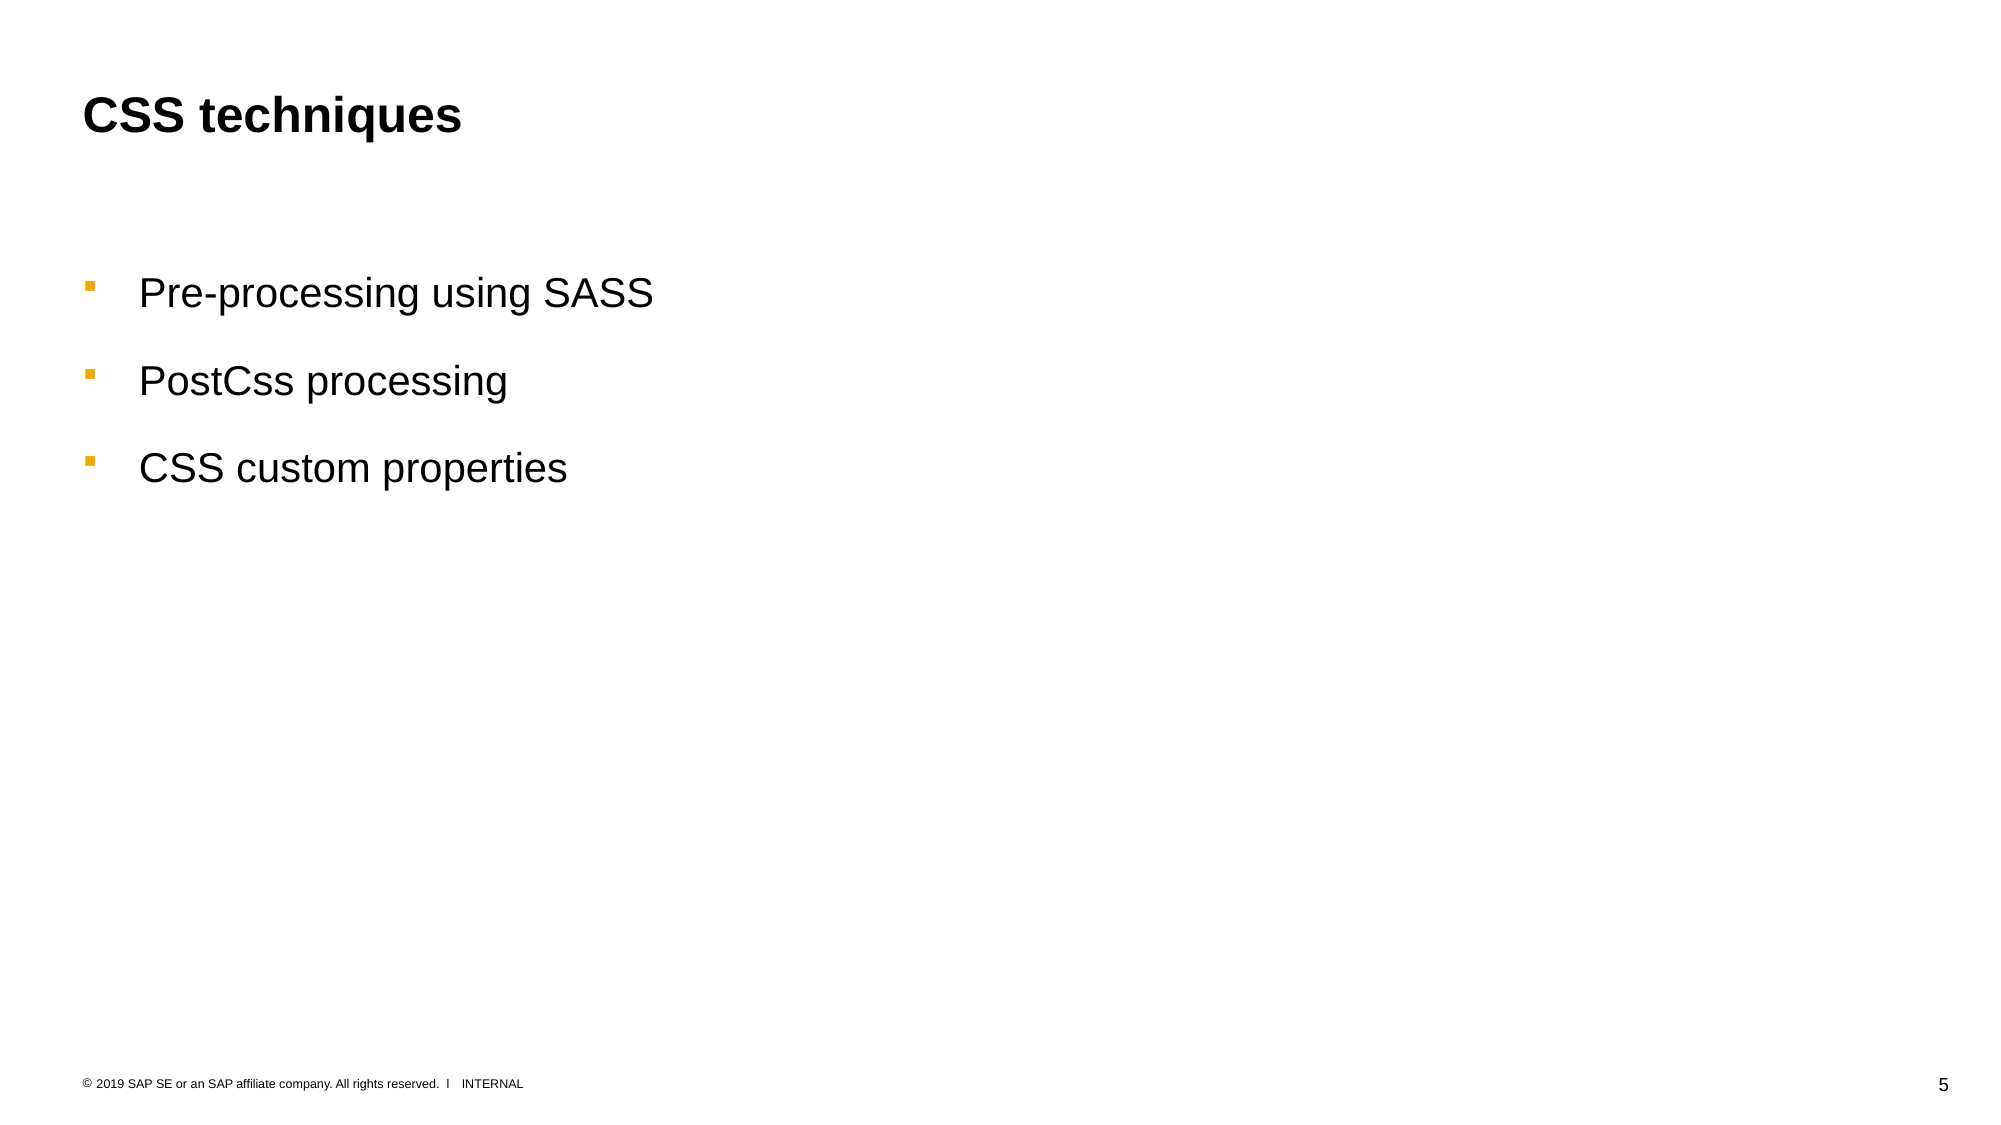

# CSS techniques
Pre-processing using SASS
PostCss processing
CSS custom properties